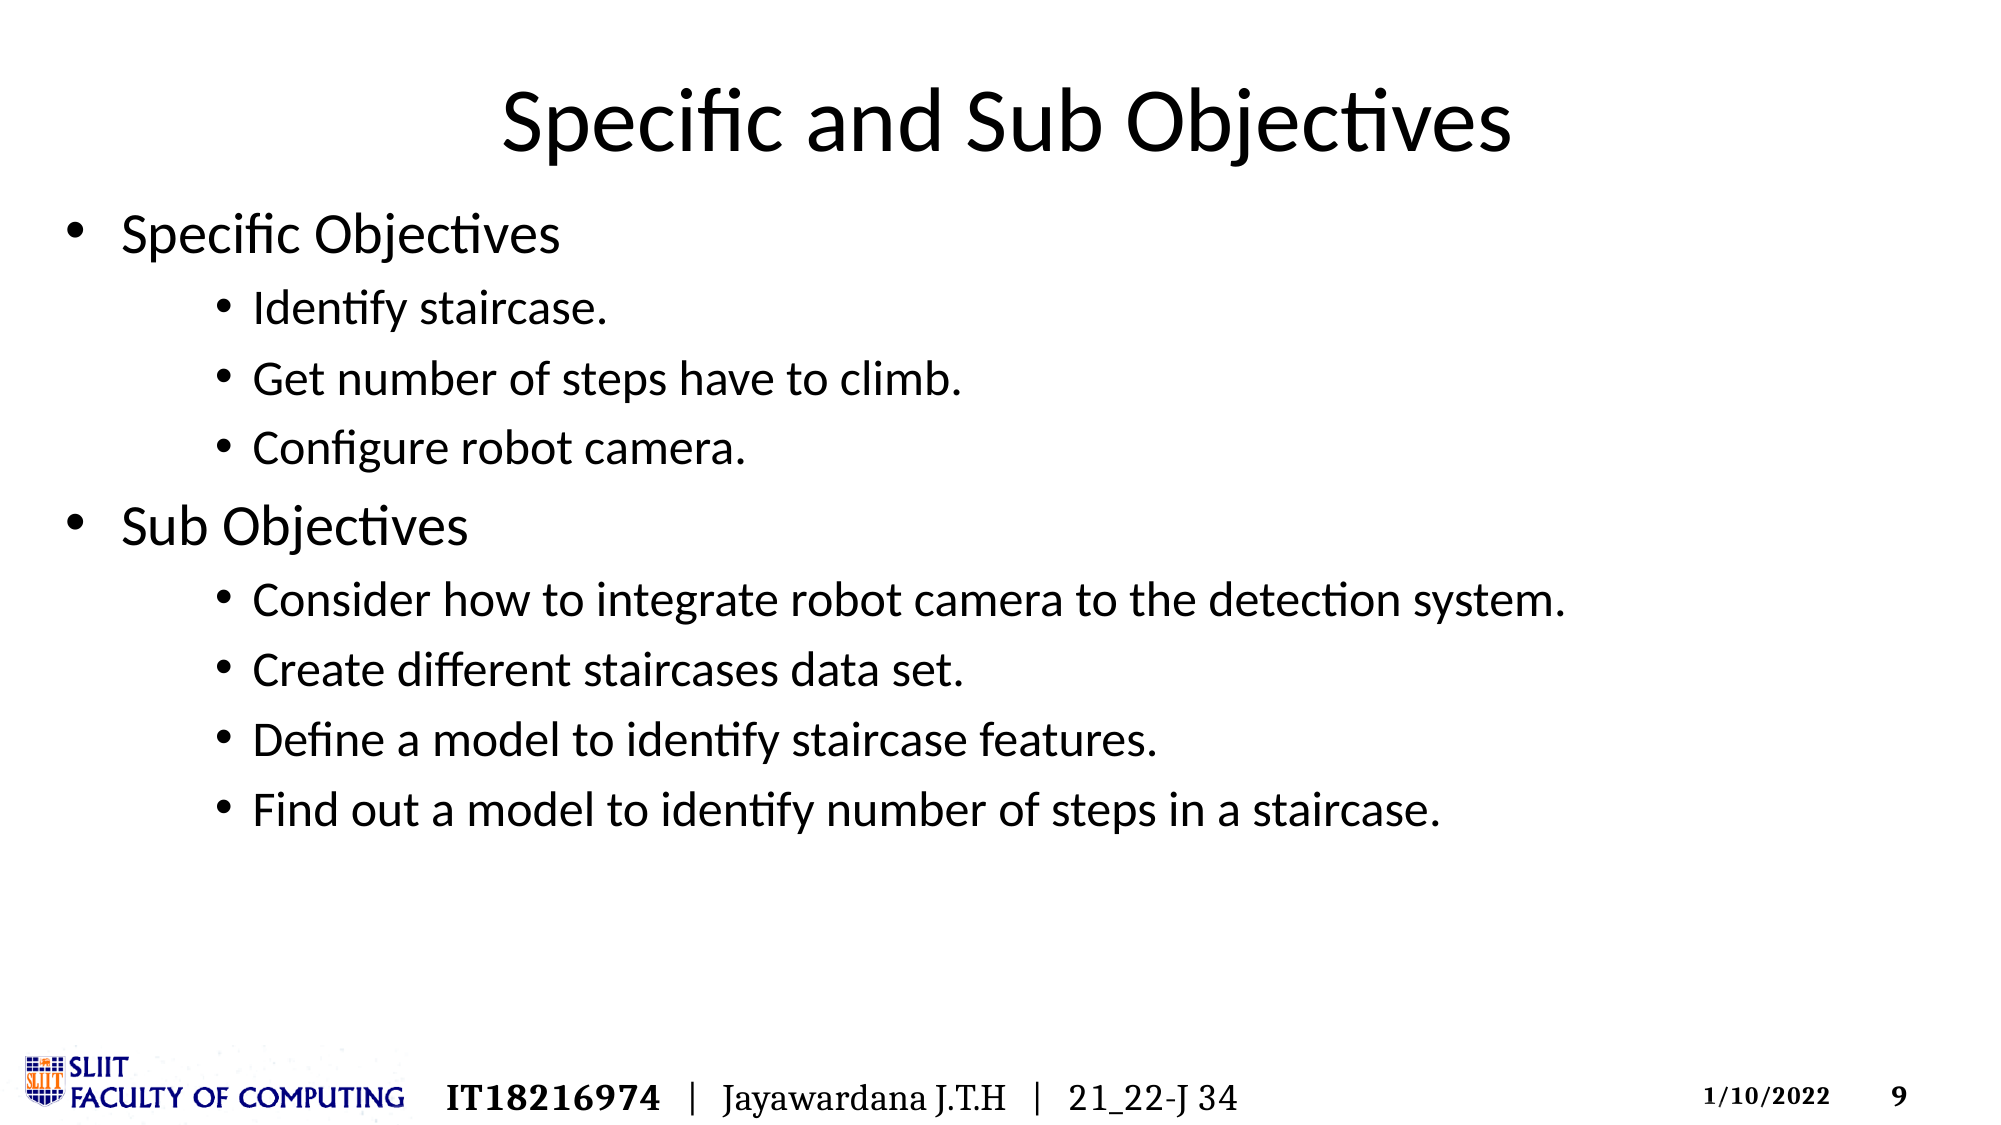

# Specific and Sub Objectives
Specific Objectives
Identify staircase.
Get number of steps have to climb.
Configure robot camera.
Sub Objectives
Consider how to integrate robot camera to the detection system.
Create different staircases data set.
Define a model to identify staircase features.
Find out a model to identify number of steps in a staircase.